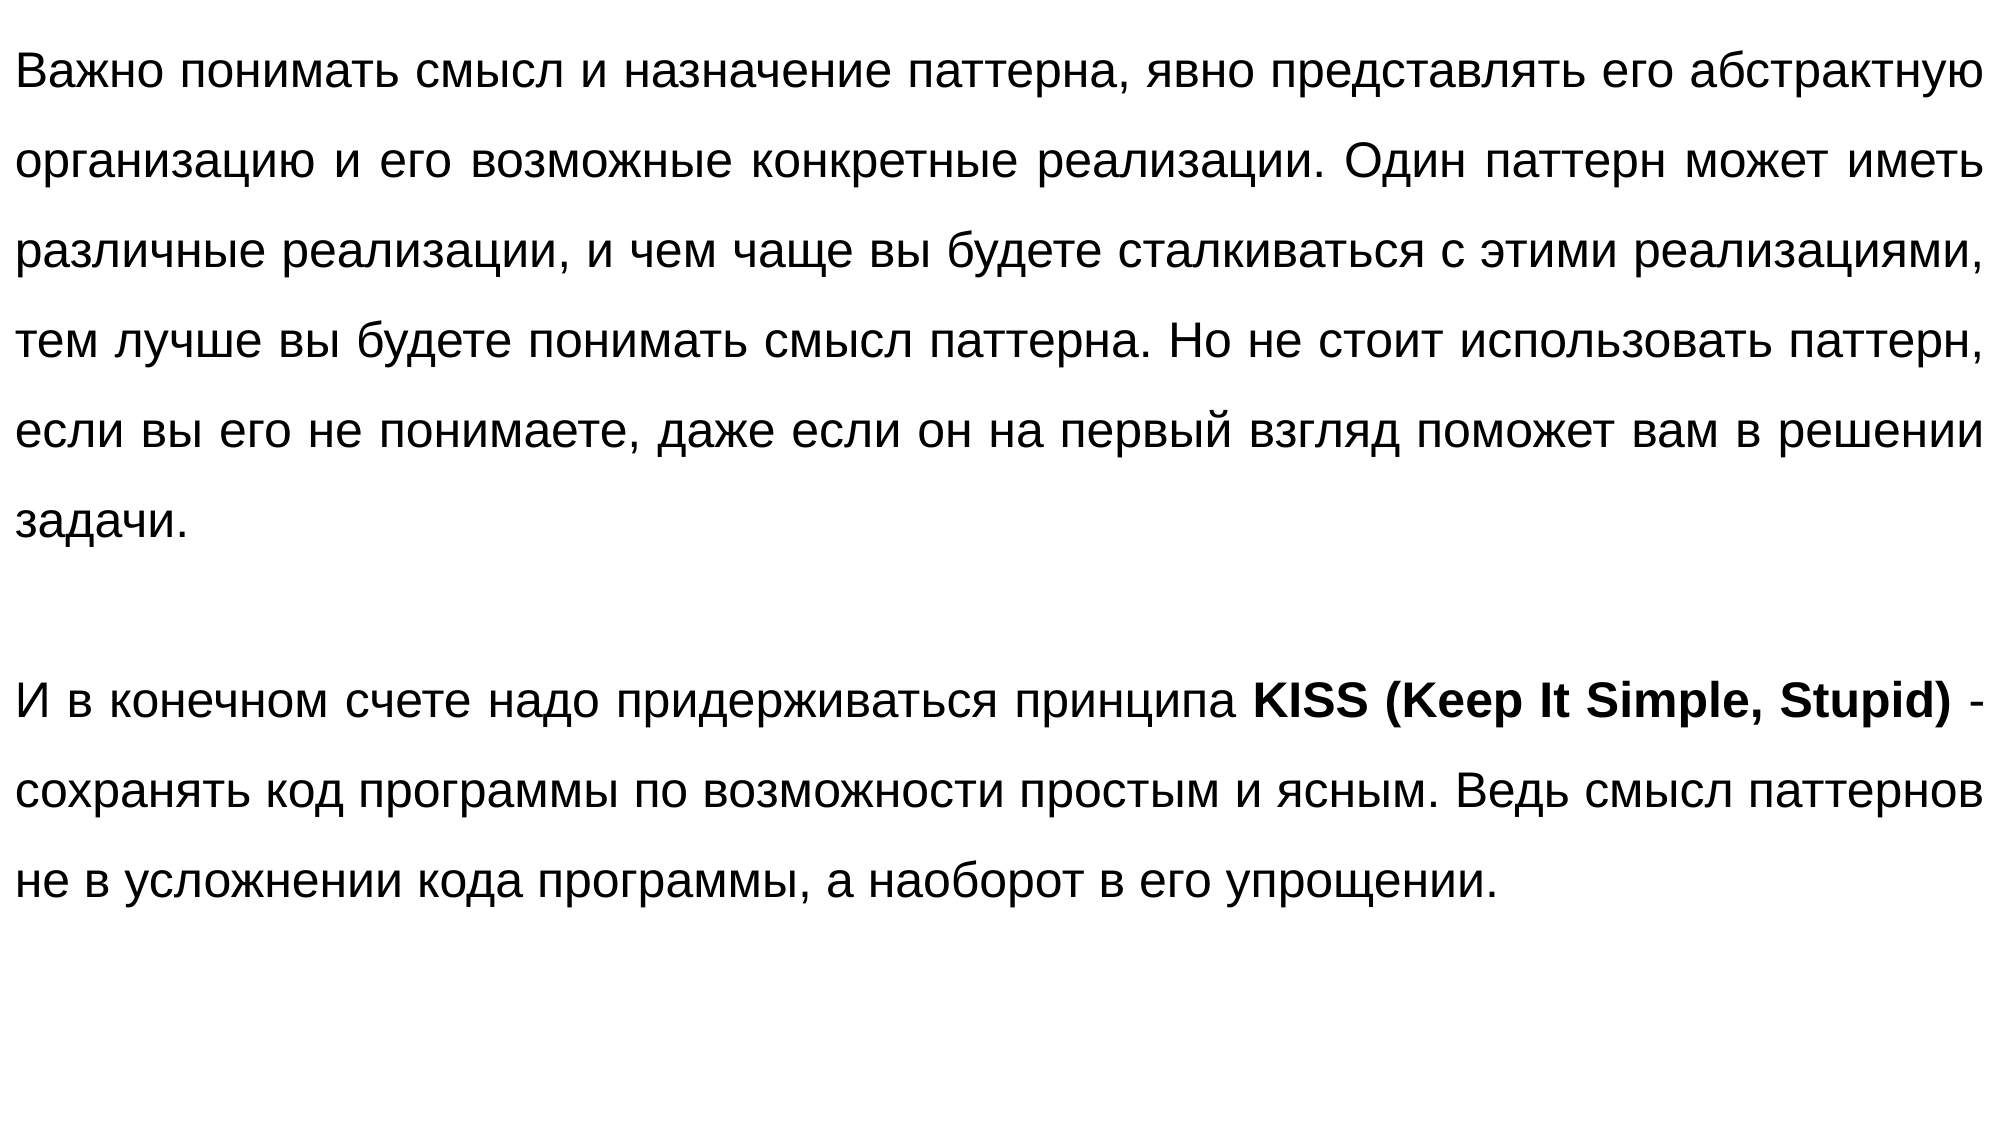

Важно понимать смысл и назначение паттерна, явно представлять его абстрактную организацию и его возможные конкретные реализации. Один паттерн может иметь различные реализации, и чем чаще вы будете сталкиваться с этими реализациями, тем лучше вы будете понимать смысл паттерна. Но не стоит использовать паттерн, если вы его не понимаете, даже если он на первый взгляд поможет вам в решении задачи.

И в конечном счете надо придерживаться принципа KISS (Keep It Simple, Stupid) - сохранять код программы по возможности простым и ясным. Ведь смысл паттернов не в усложнении кода программы, а наоборот в его упрощении.